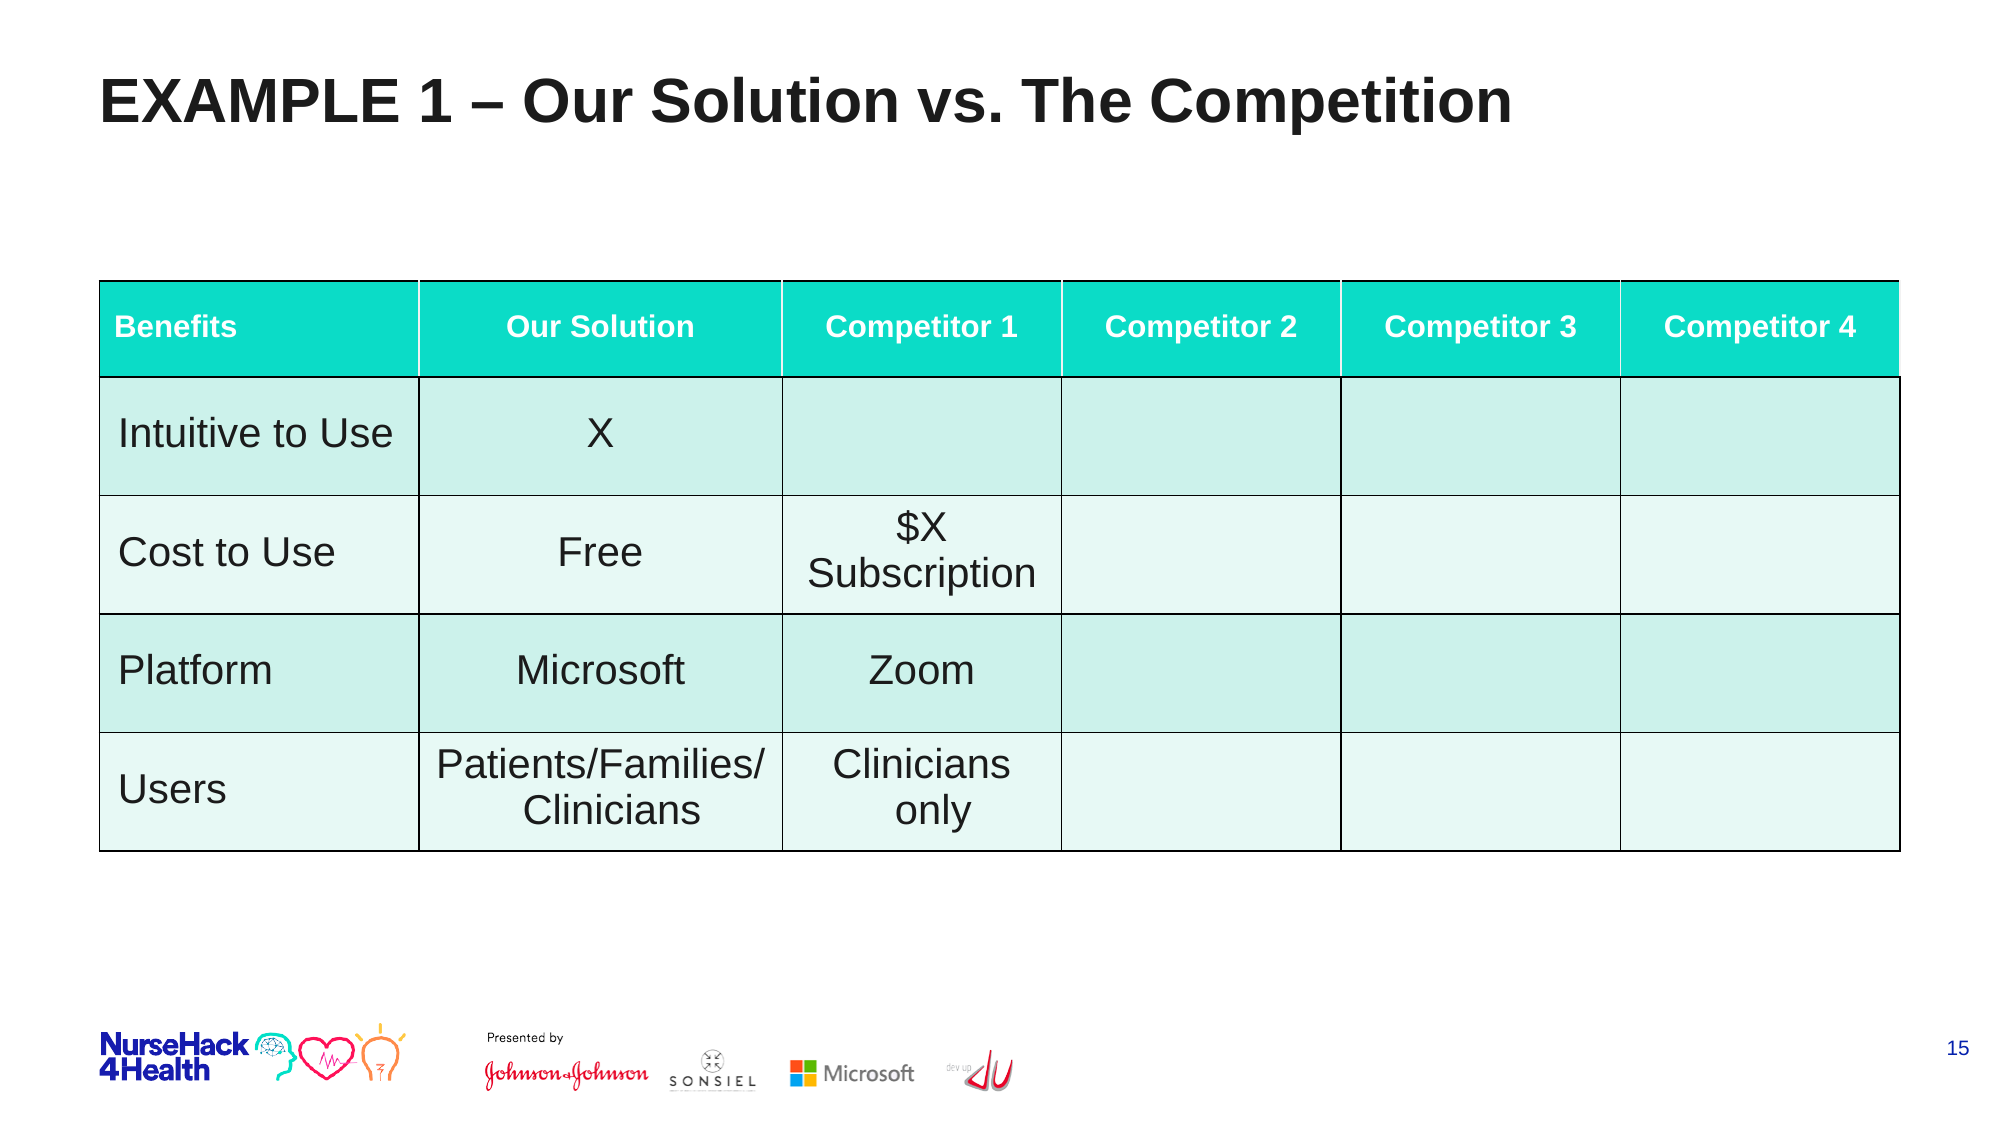

# EXAMPLE 1 – Our Solution vs. The Competition
| Benefits | Our Solution | Competitor 1 | Competitor 2 | Competitor 3 | Competitor 4 |
| --- | --- | --- | --- | --- | --- |
| Intuitive to Use | X |  |  |  |  |
| Cost to Use | Free | $X Subscription |  |  |  |
| Platform | Microsoft | Zoom |  |  |  |
| Users | Patients/Families/ Clinicians | Clinicians only |  |  |  |
15